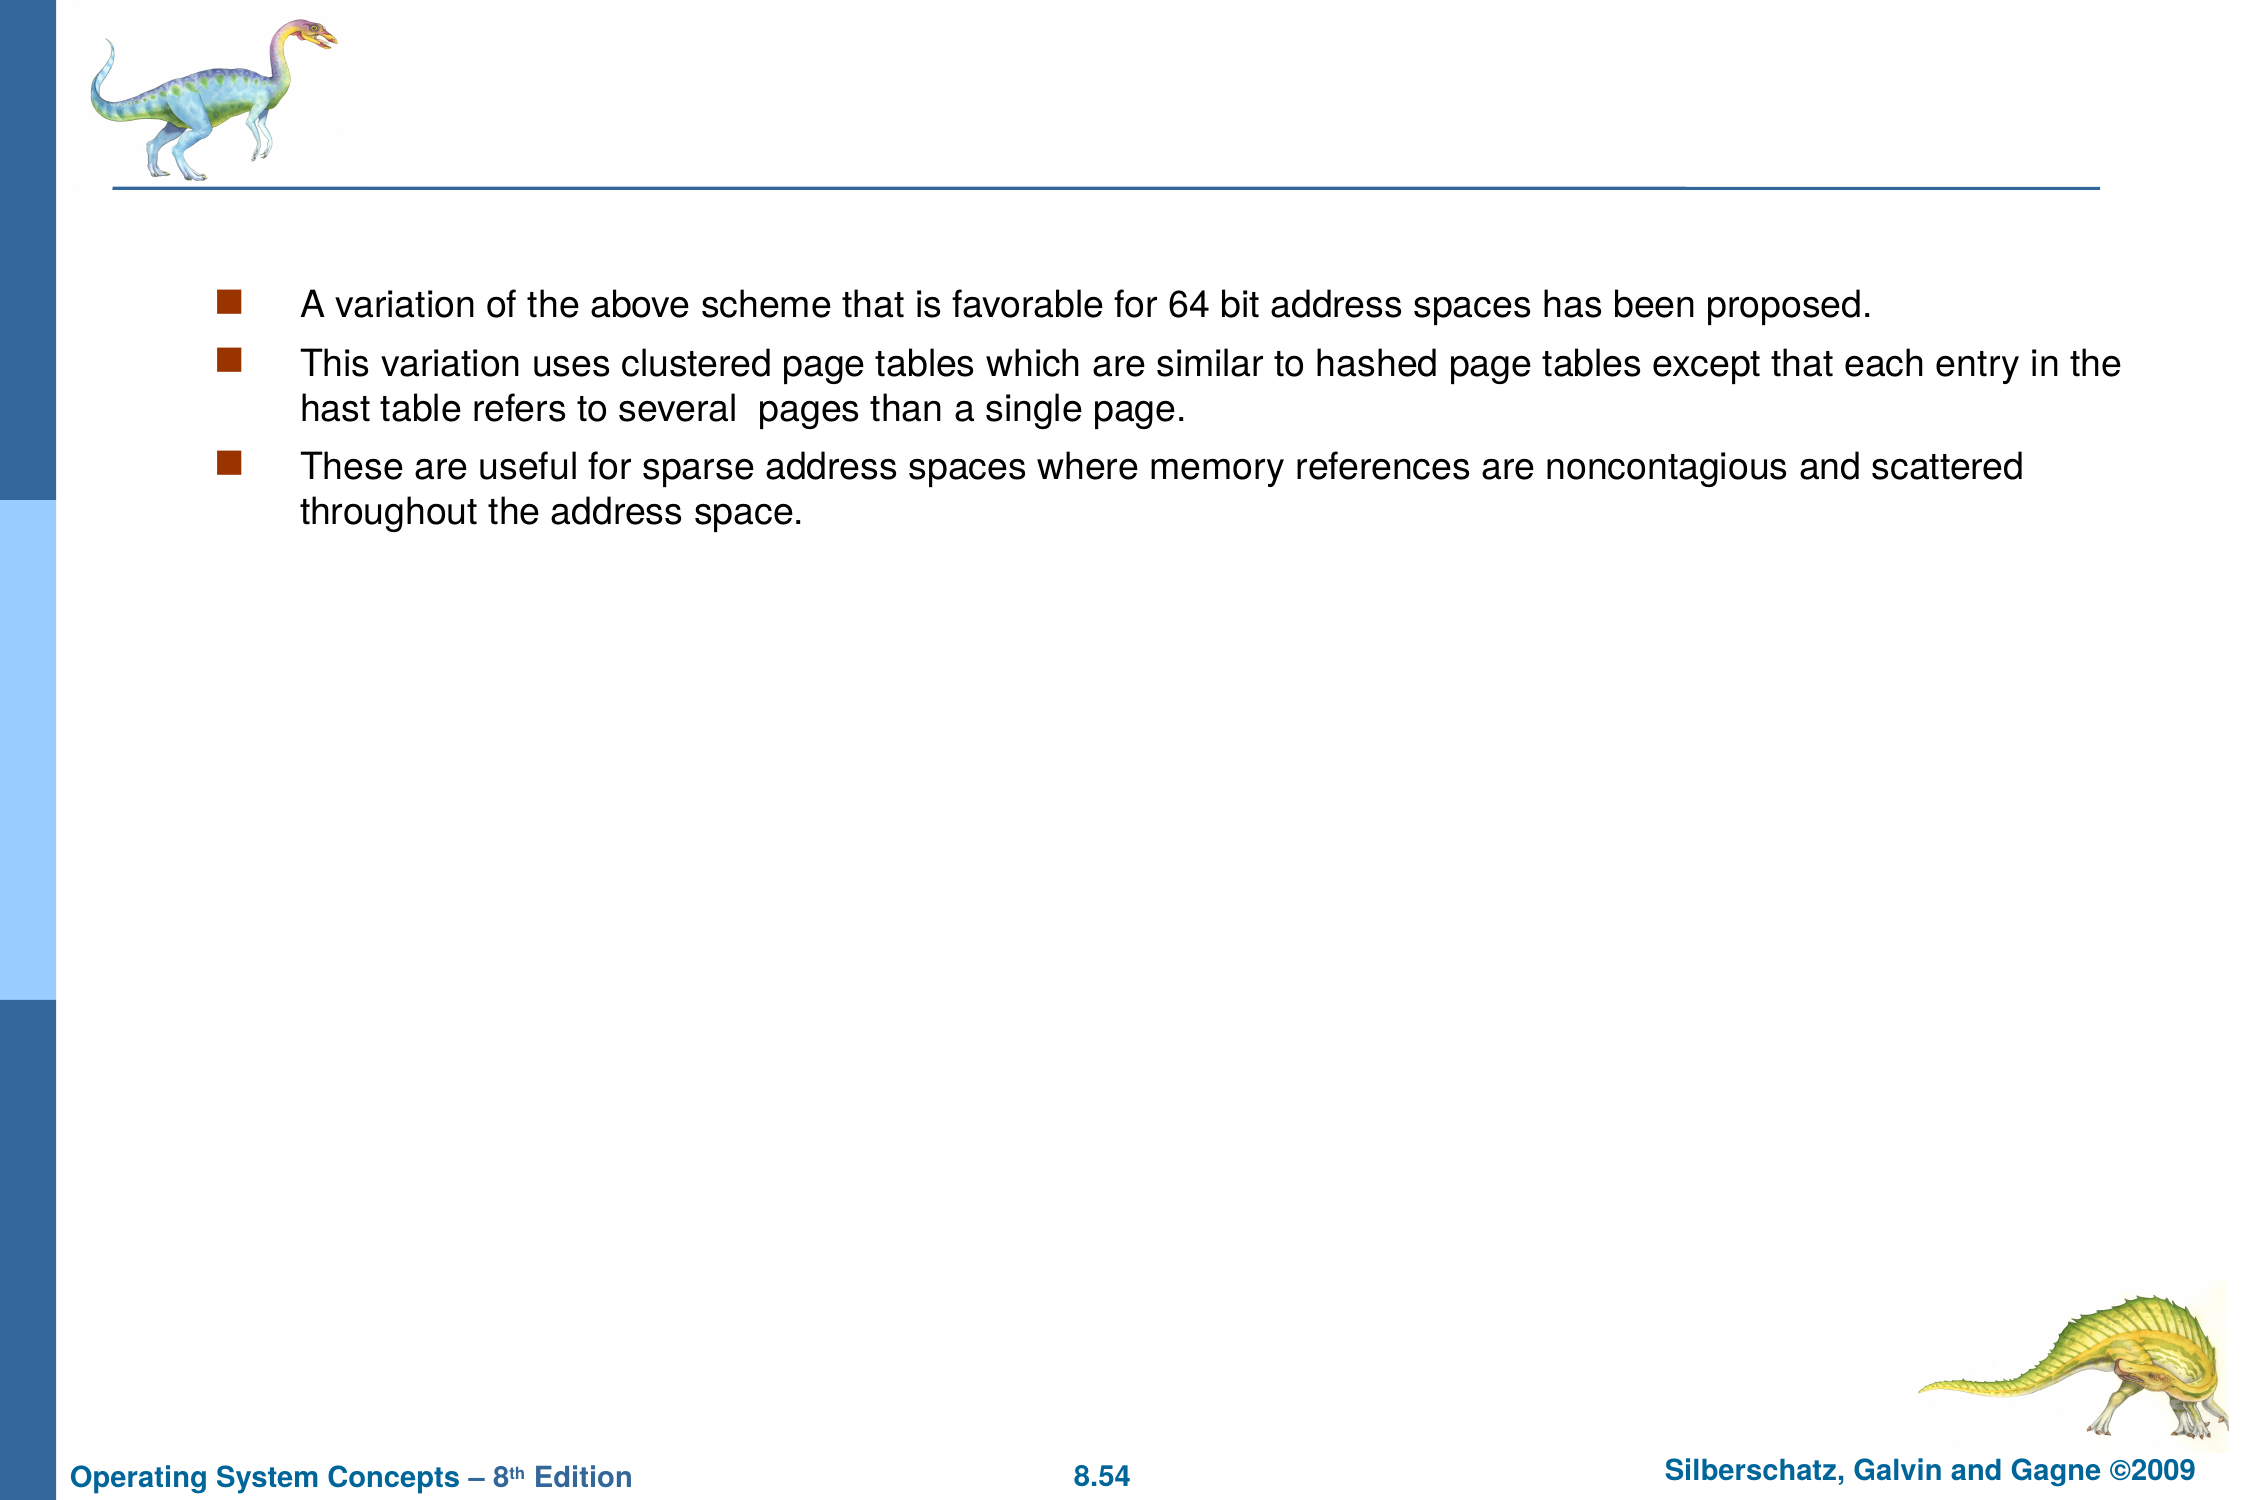

#
A variation of the above scheme that is favorable for 64 bit address spaces has been proposed.
This variation uses clustered page tables which are similar to hashed page tables except that each entry in the hast table refers to several  pages than a single page.
These are useful for sparse address spaces where memory references are noncontagious and scattered throughout the address space.